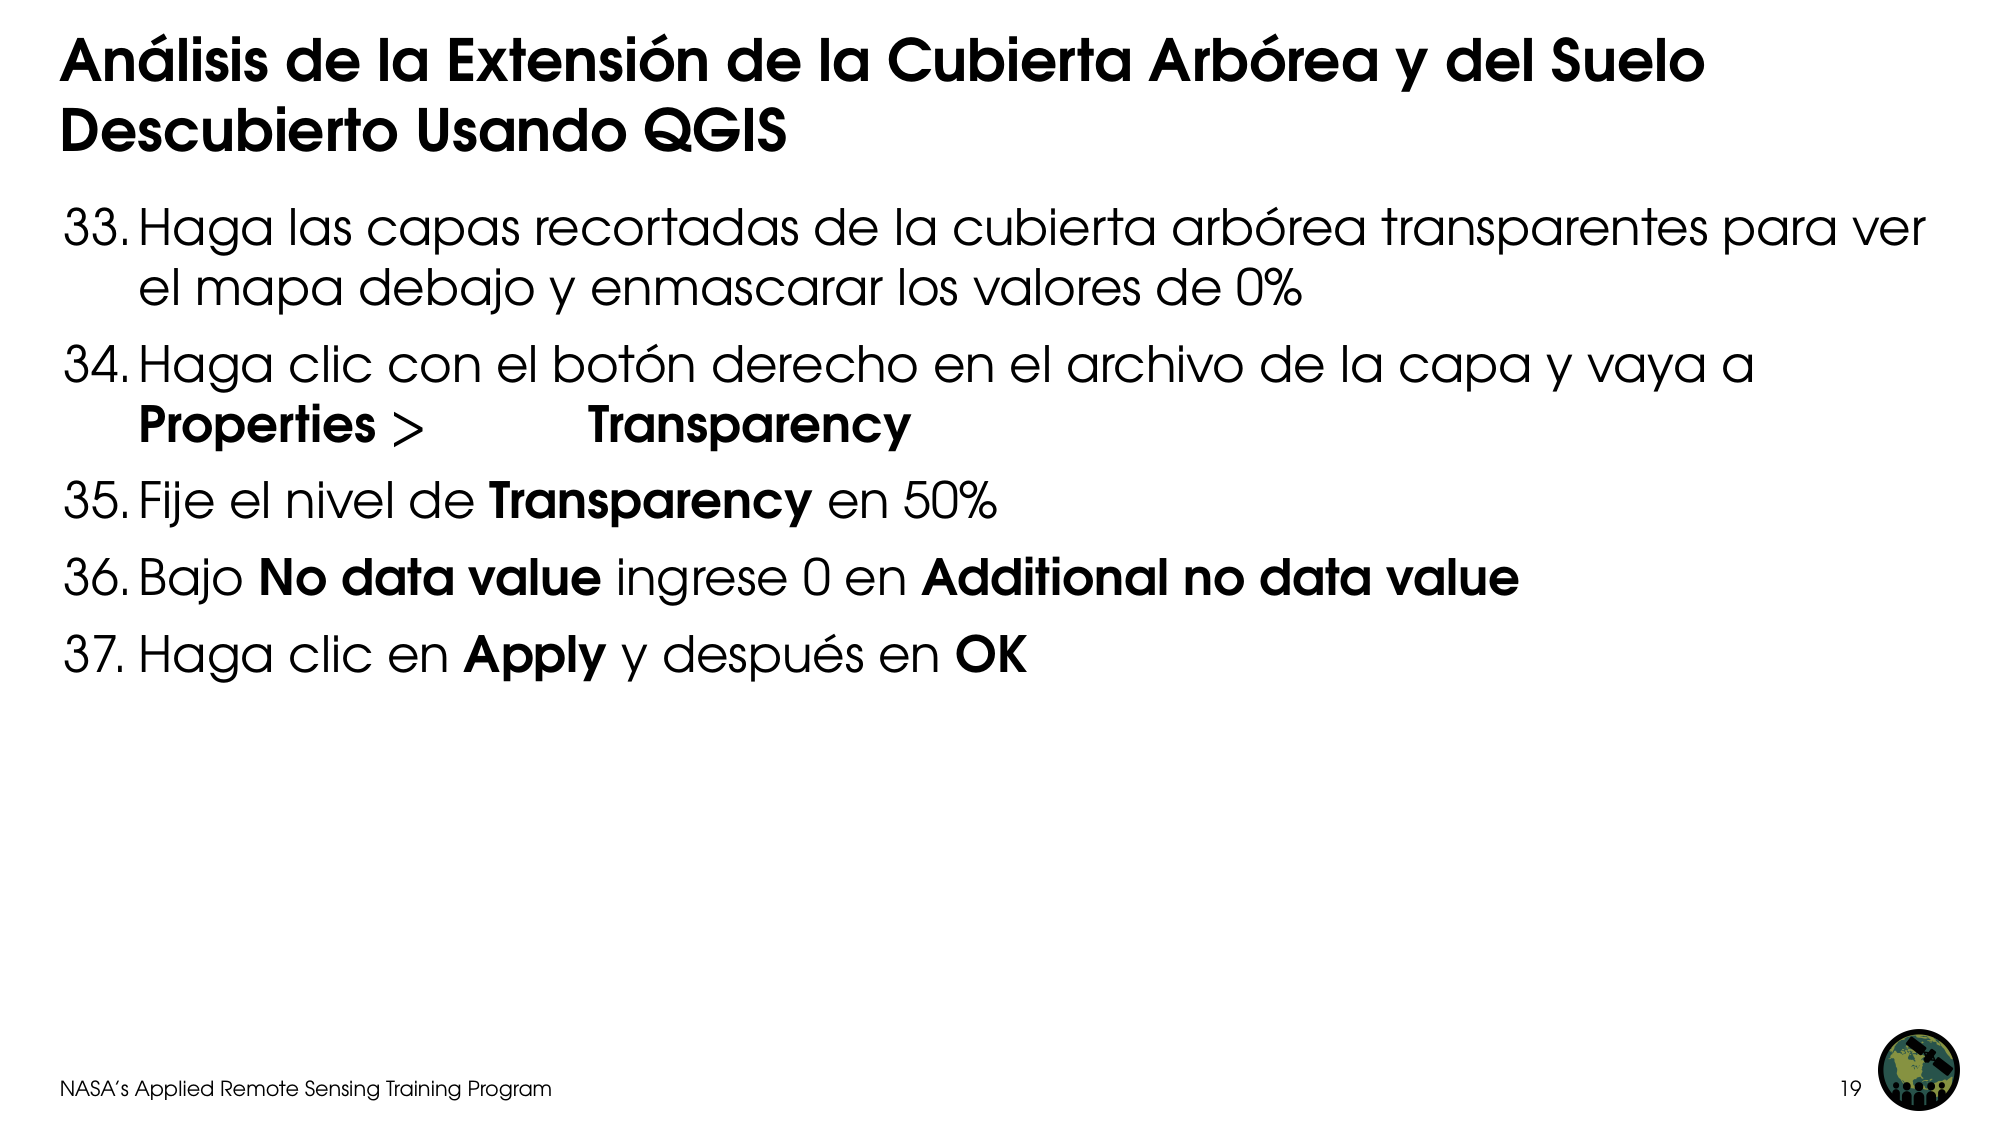

# Análisis de la Extensión de la Cubierta Arbórea y del Suelo Descubierto Usando QGIS
Haga las capas recortadas de la cubierta arbórea transparentes para ver el mapa debajo y enmascarar los valores de 0%
Haga clic con el botón derecho en el archivo de la capa y vaya a Properties > 	Transparency
Fije el nivel de Transparency en 50%
Bajo No data value ingrese 0 en Additional no data value
Haga clic en Apply y después en OK